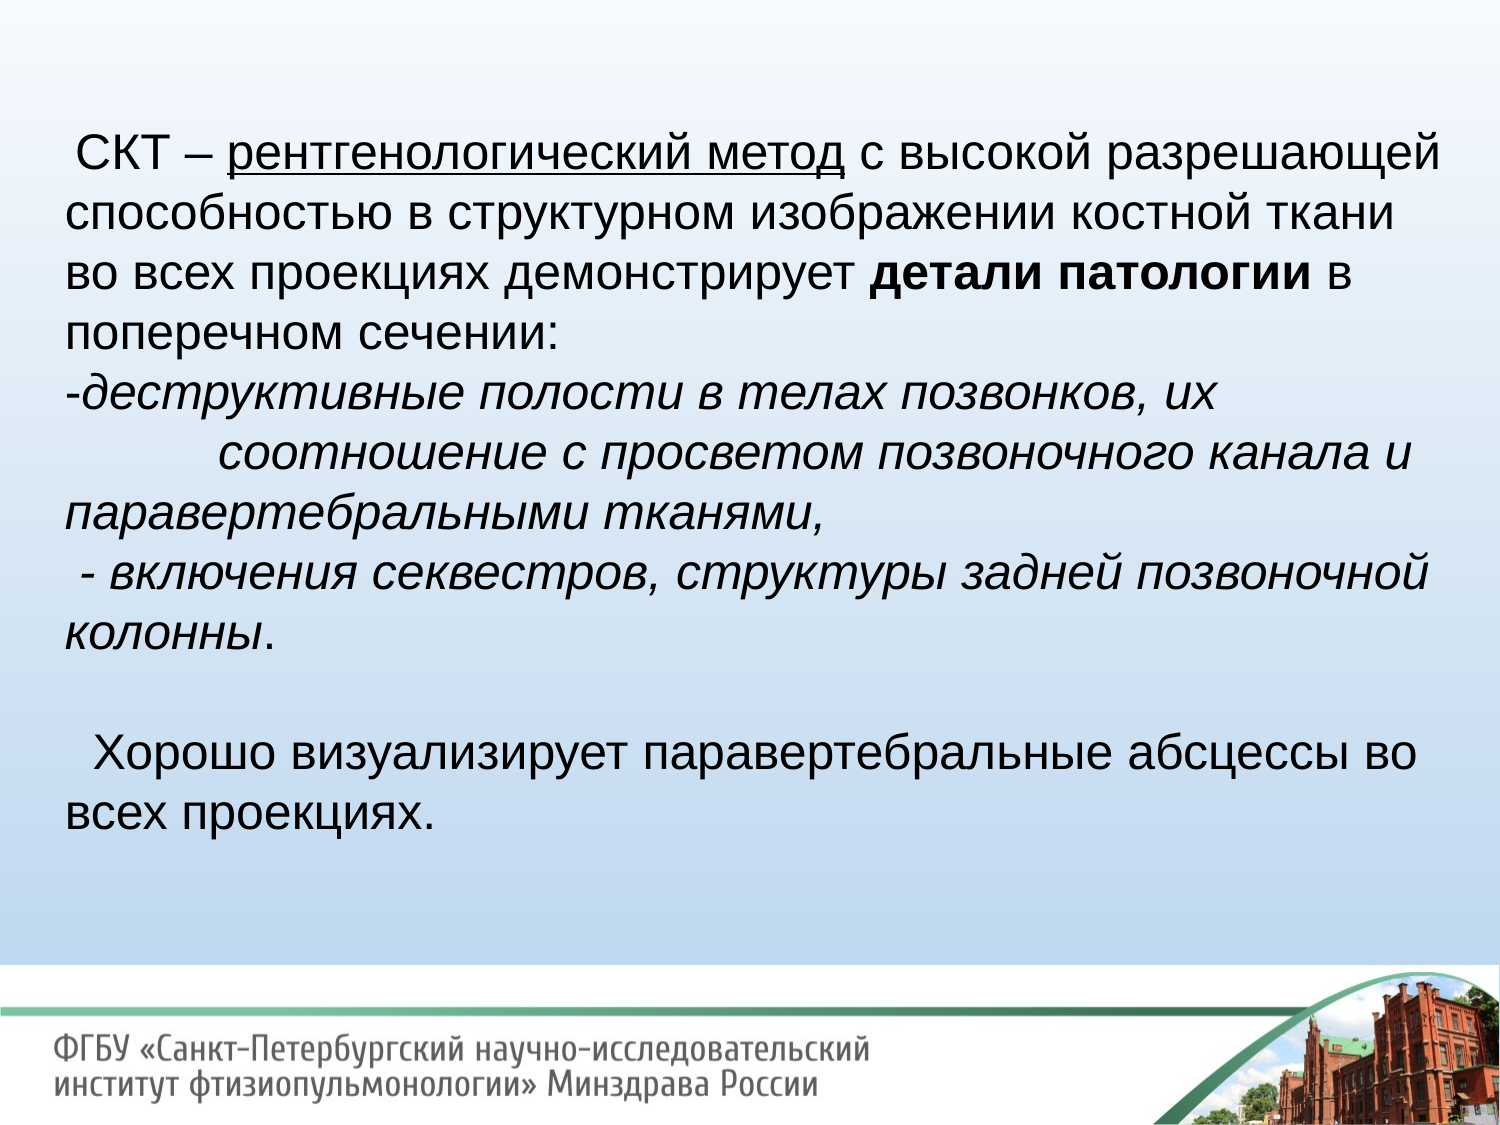

СКТ – рентгенологический метод с высокой разрешающей способностью в структурном изображении костной ткани  во всех проекциях демонстрирует детали патологии в поперечном сечении:
-деструктивные полости в телах позвонков, их                            соотношение с просветом позвоночного канала и паравертебральными тканями,
 - включения секвестров, структуры задней позвоночной колонны.

  Хорошо визуализирует паравертебральные абсцессы во всех проекциях.